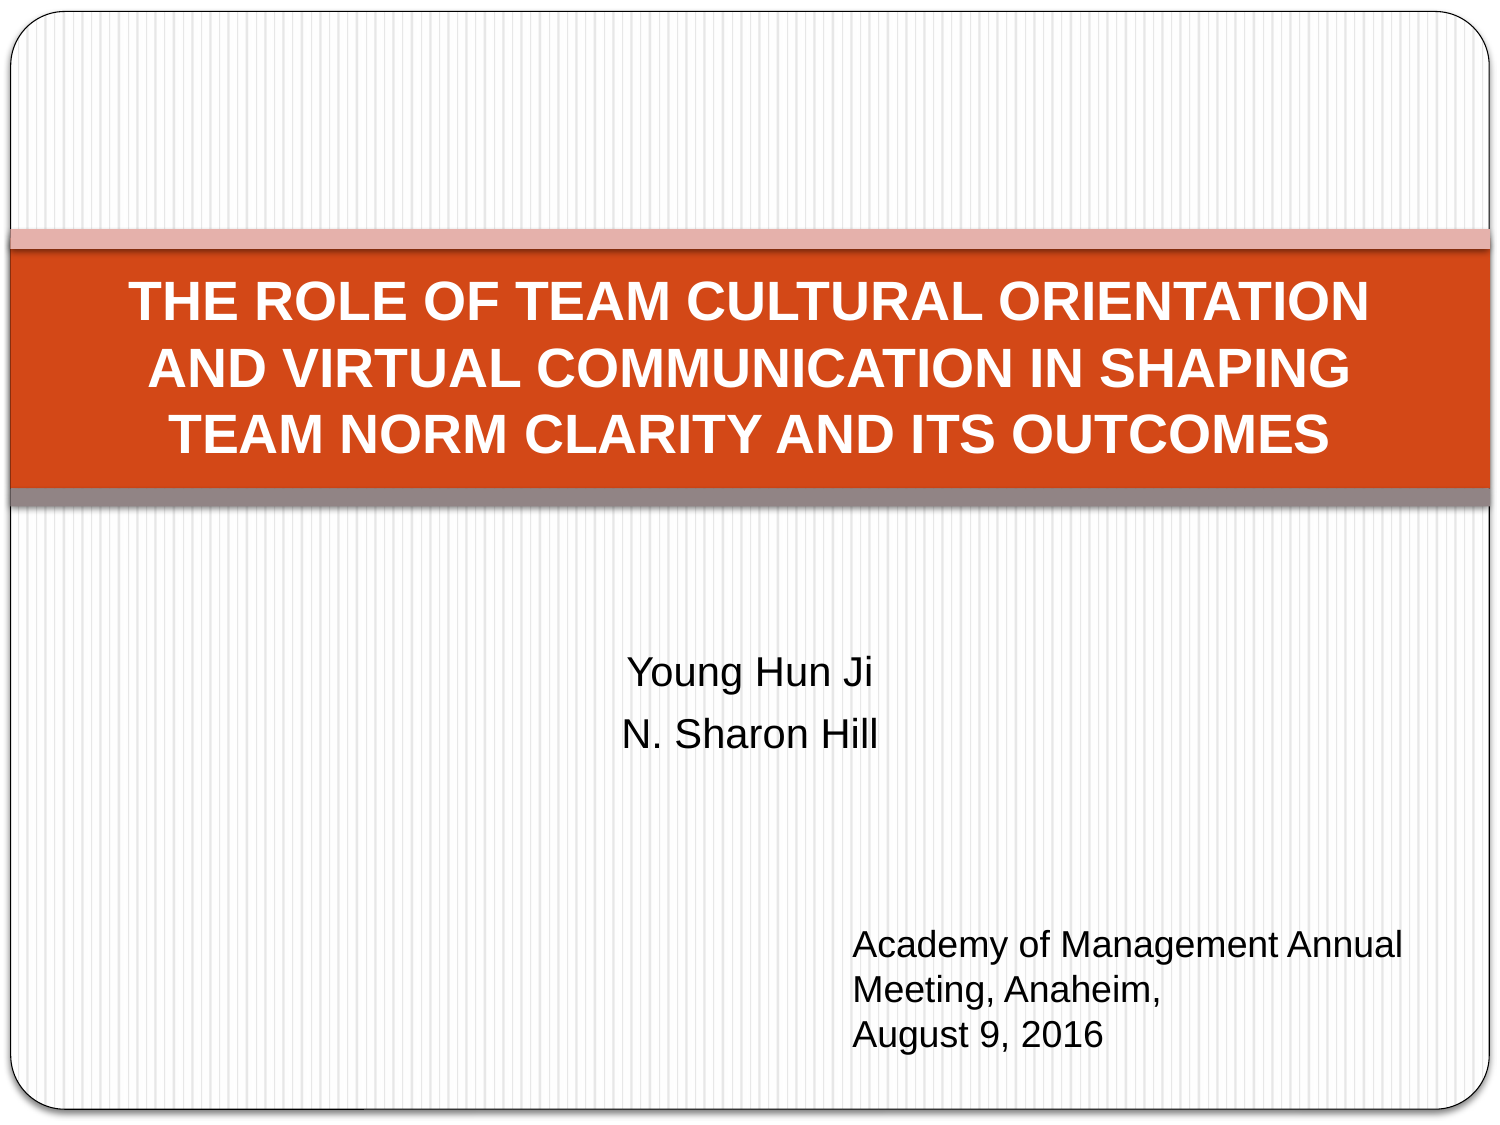

# THE ROLE OF TEAM CULTURAL ORIENTATION AND VIRTUAL COMMUNICATION IN SHAPING TEAM NORM CLARITY AND ITS OUTCOMES
Young Hun Ji
N. Sharon Hill

Academy of Management Annual Meeting, Anaheim,
August 9, 2016